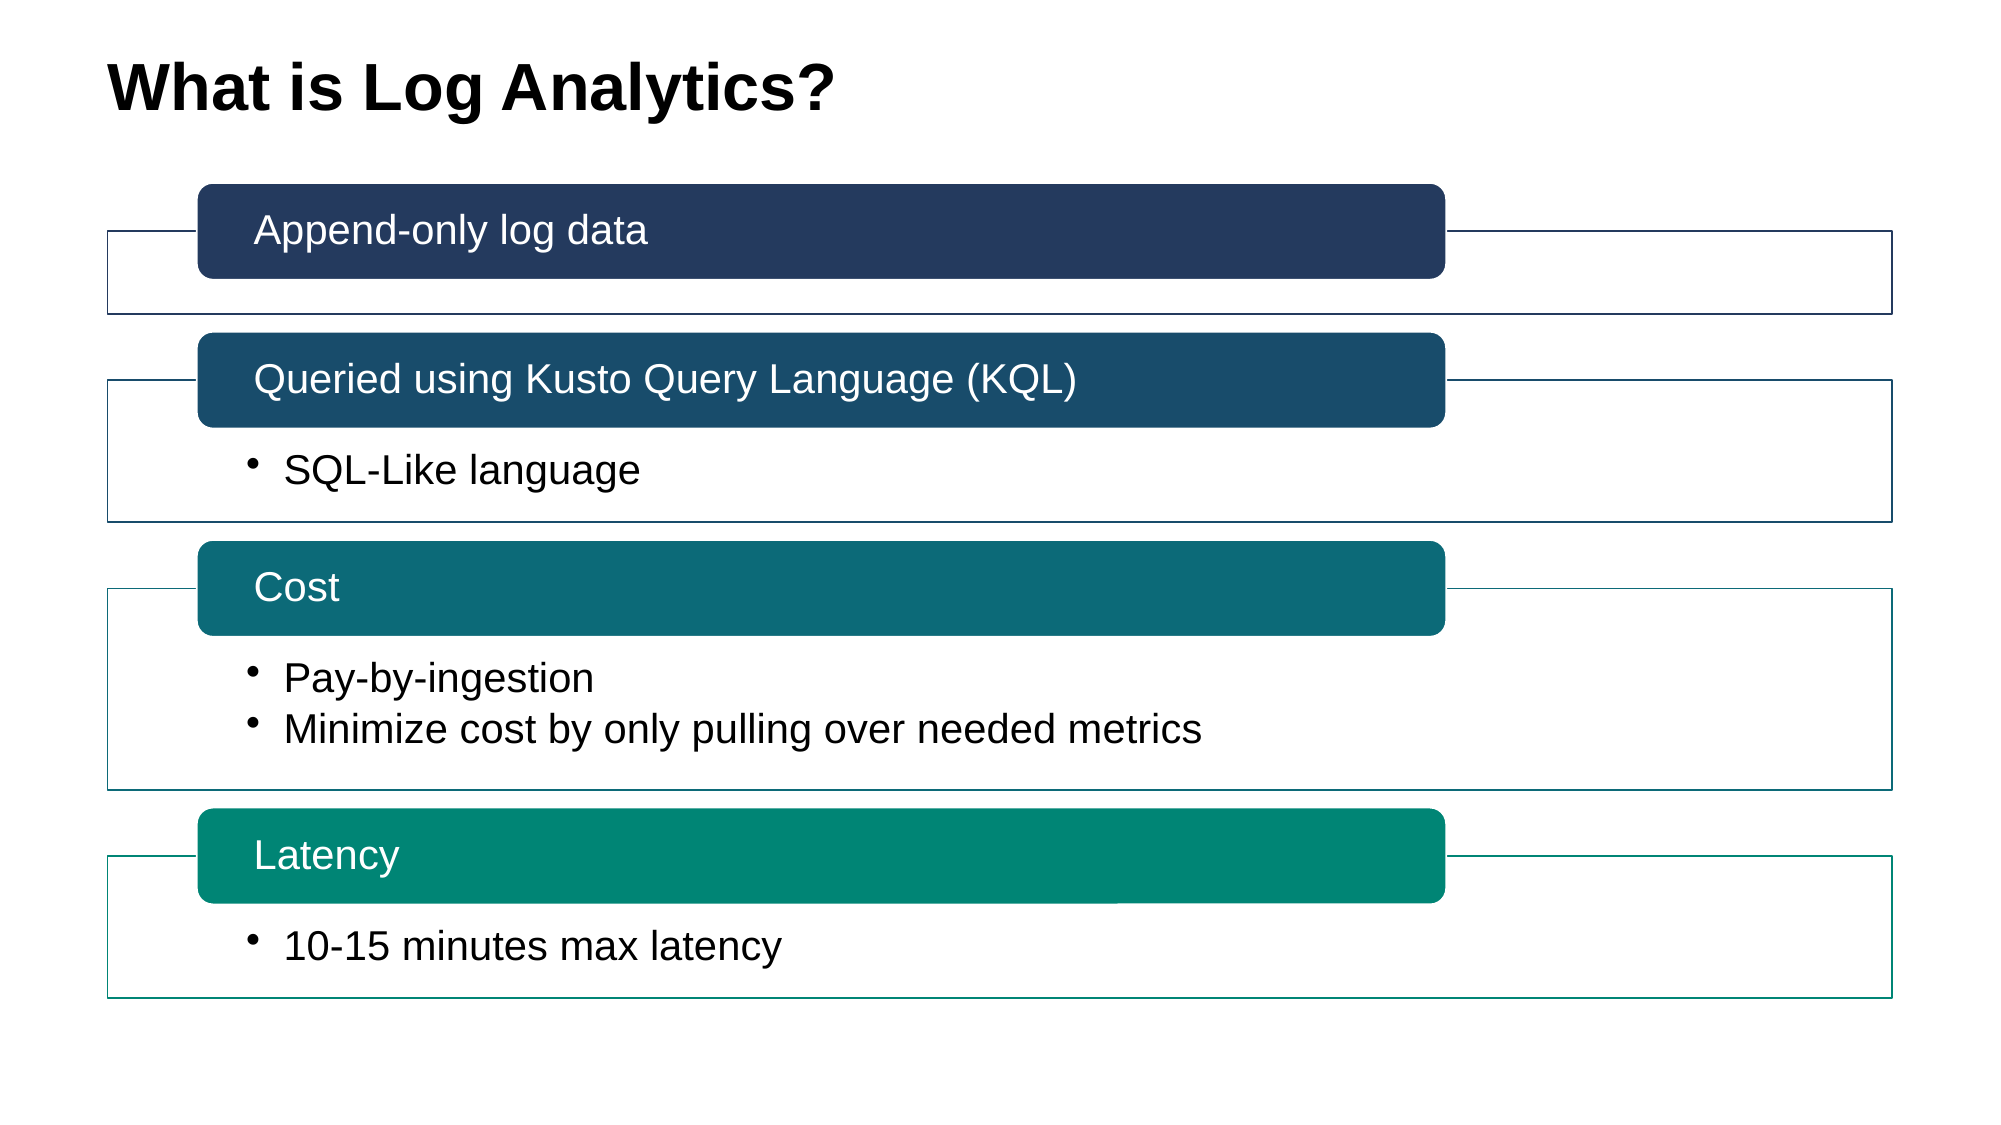

# What is Log Analytics?
Append-only log data
SQL-Like language
Queried using Kusto Query Language (KQL)
Pay-by-ingestion
Minimize cost by only pulling over needed metrics
Cost
10-15 minutes max latency
Latency